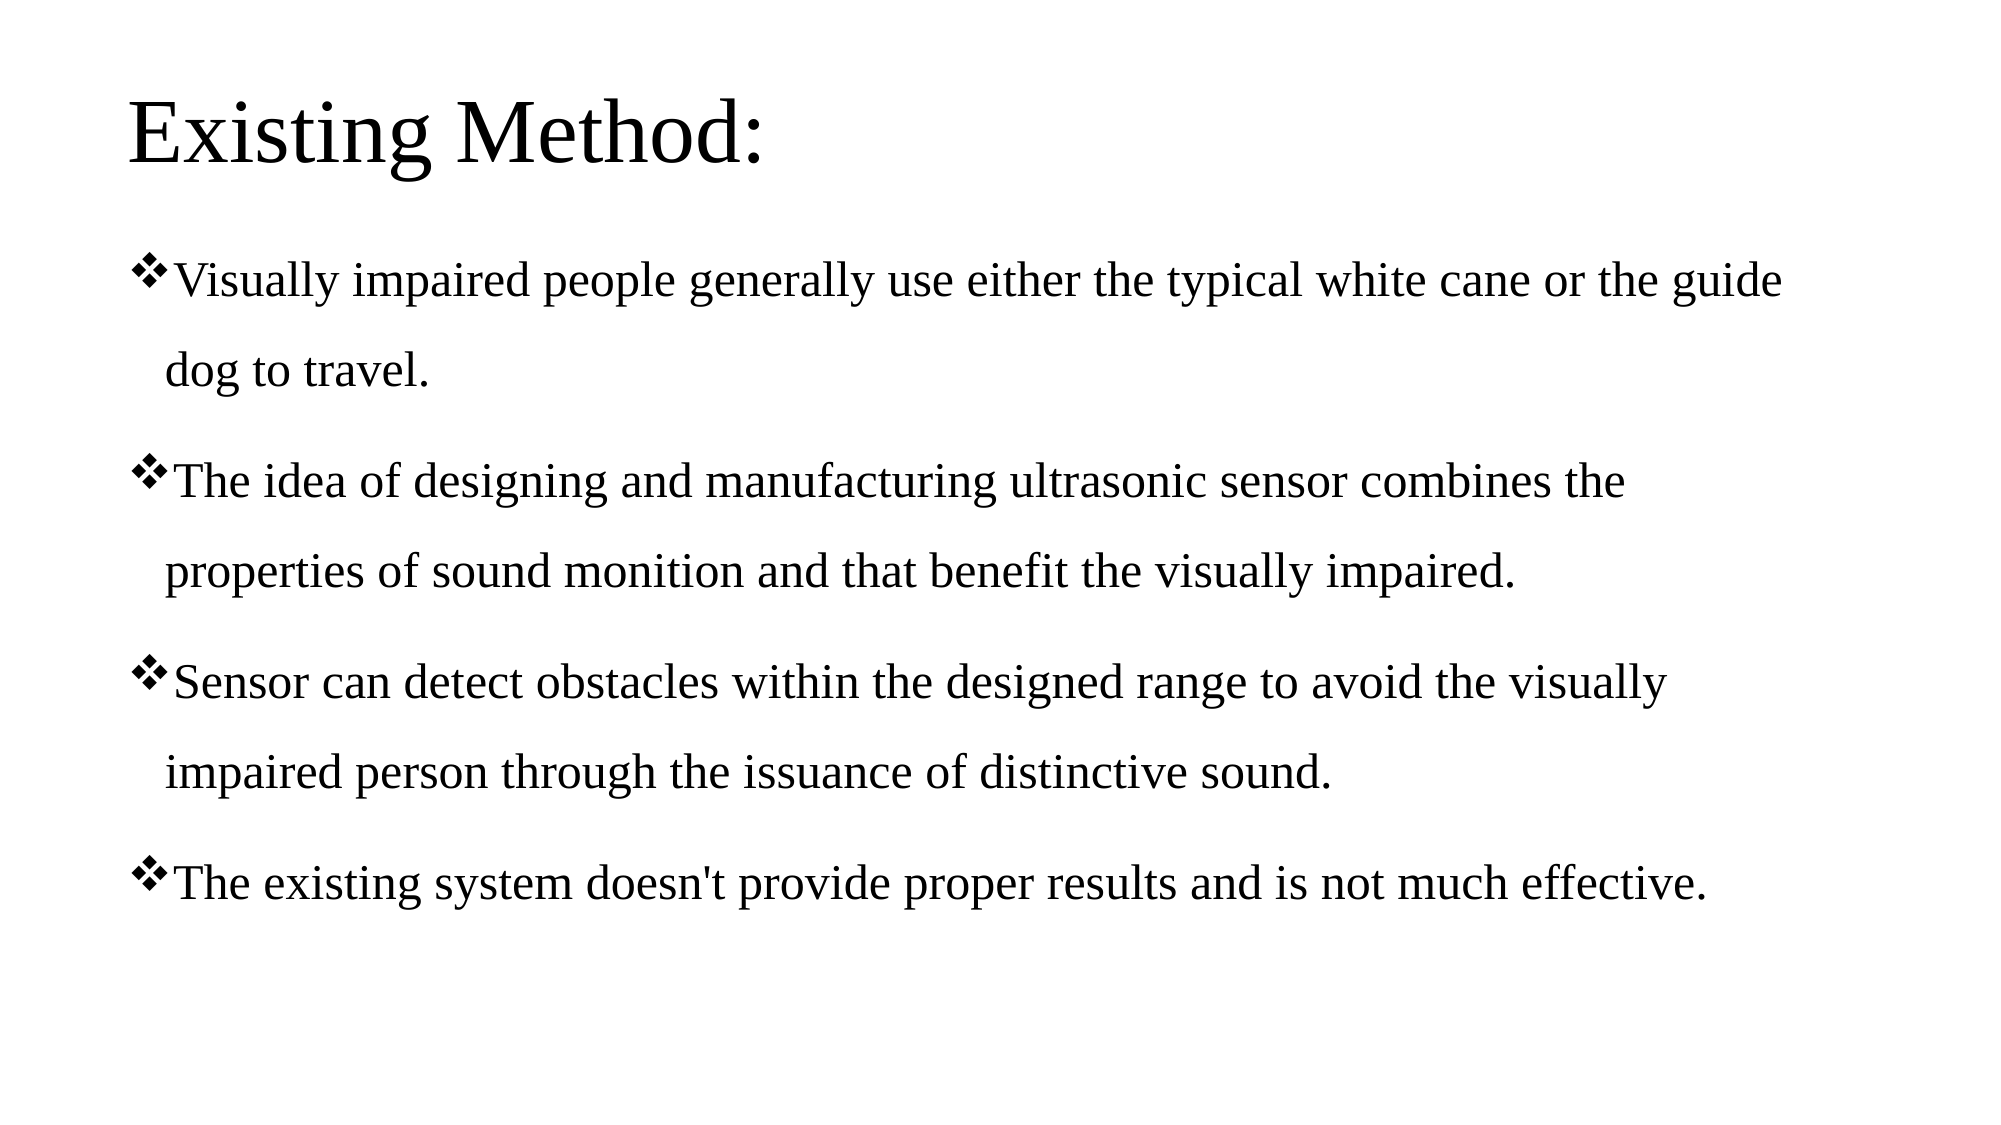

# Existing Method:
Visually impaired people generally use either the typical white cane or the guide dog to travel.
The idea of designing and manufacturing ultrasonic sensor combines the properties of sound monition and that benefit the visually impaired.
Sensor can detect obstacles within the designed range to avoid the visually impaired person through the issuance of distinctive sound.
The existing system doesn't provide proper results and is not much effective.